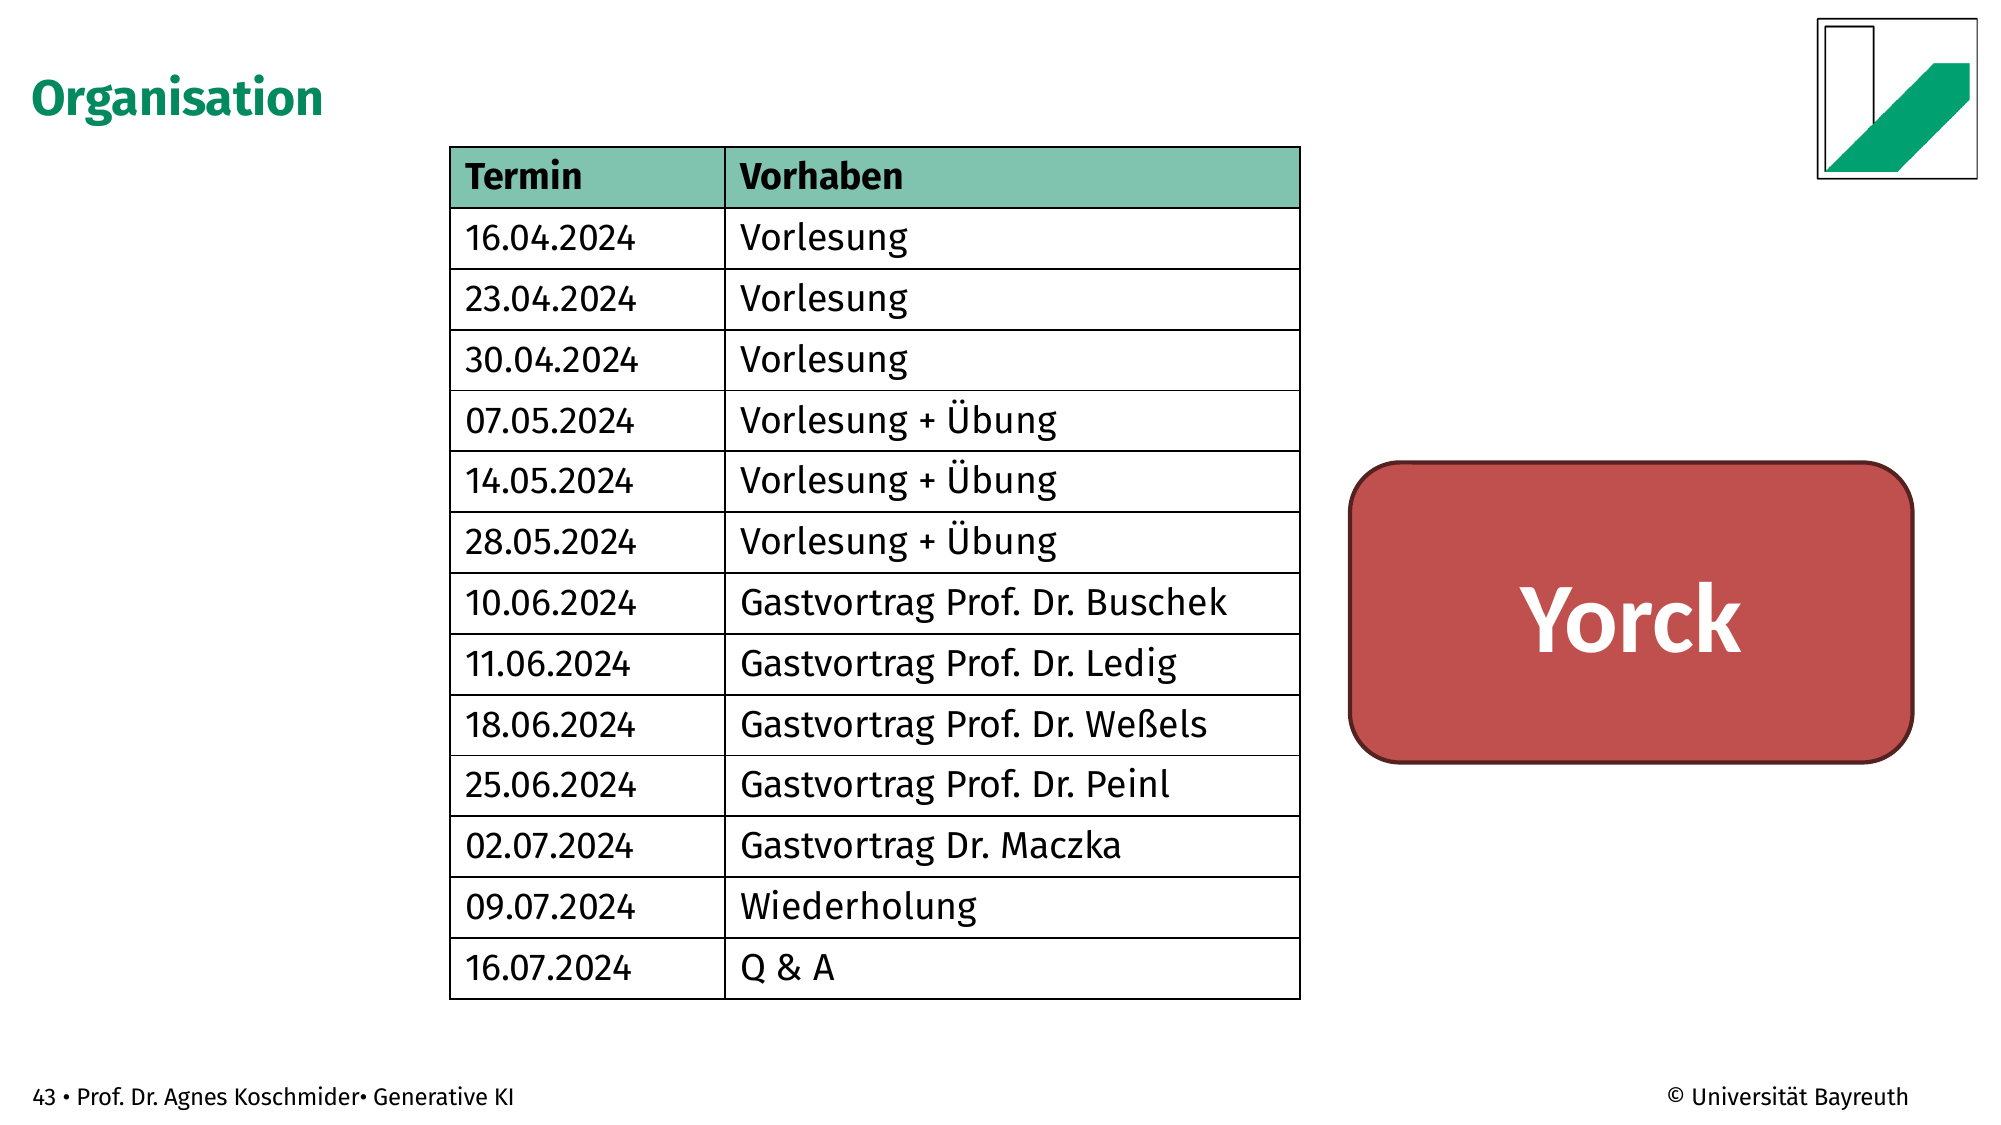

# Organisation
| Termin | Vorhaben |
| --- | --- |
| 16.04.2024 | Vorlesung |
| 23.04.2024 | Vorlesung |
| 30.04.2024 | Vorlesung |
| 07.05.2024 | Vorlesung + Übung |
| 14.05.2024 | Vorlesung + Übung |
| 28.05.2024 | Vorlesung + Übung |
| 10.06.2024 | Gastvortrag Prof. Dr. Buschek |
| 11.06.2024 | Gastvortrag Prof. Dr. Ledig |
| 18.06.2024 | Gastvortrag Prof. Dr. Weßels |
| 25.06.2024 | Gastvortrag Prof. Dr. Peinl |
| 02.07.2024 | Gastvortrag Dr. Maczka |
| 09.07.2024 | Wiederholung |
| 16.07.2024 | Q & A |
Yorck
43 • Prof. Dr. Agnes Koschmider• Generative KI
© Universität Bayreuth